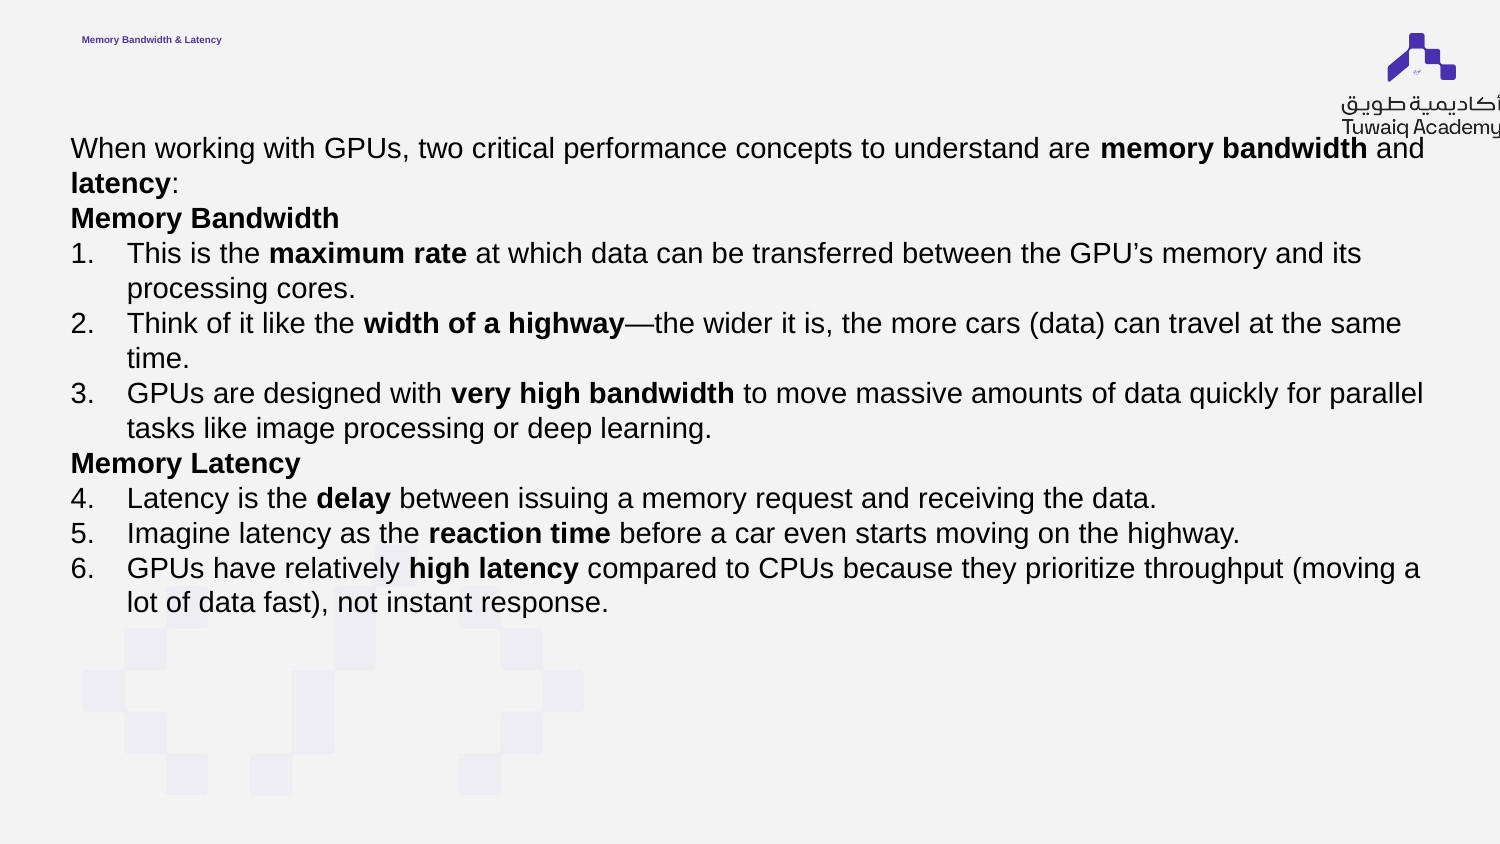

# Memory Bandwidth & Latency
When working with GPUs, two critical performance concepts to understand are memory bandwidth and latency:
Memory Bandwidth
This is the maximum rate at which data can be transferred between the GPU’s memory and its processing cores.
Think of it like the width of a highway—the wider it is, the more cars (data) can travel at the same time.
GPUs are designed with very high bandwidth to move massive amounts of data quickly for parallel tasks like image processing or deep learning.
Memory Latency
Latency is the delay between issuing a memory request and receiving the data.
Imagine latency as the reaction time before a car even starts moving on the highway.
GPUs have relatively high latency compared to CPUs because they prioritize throughput (moving a lot of data fast), not instant response.